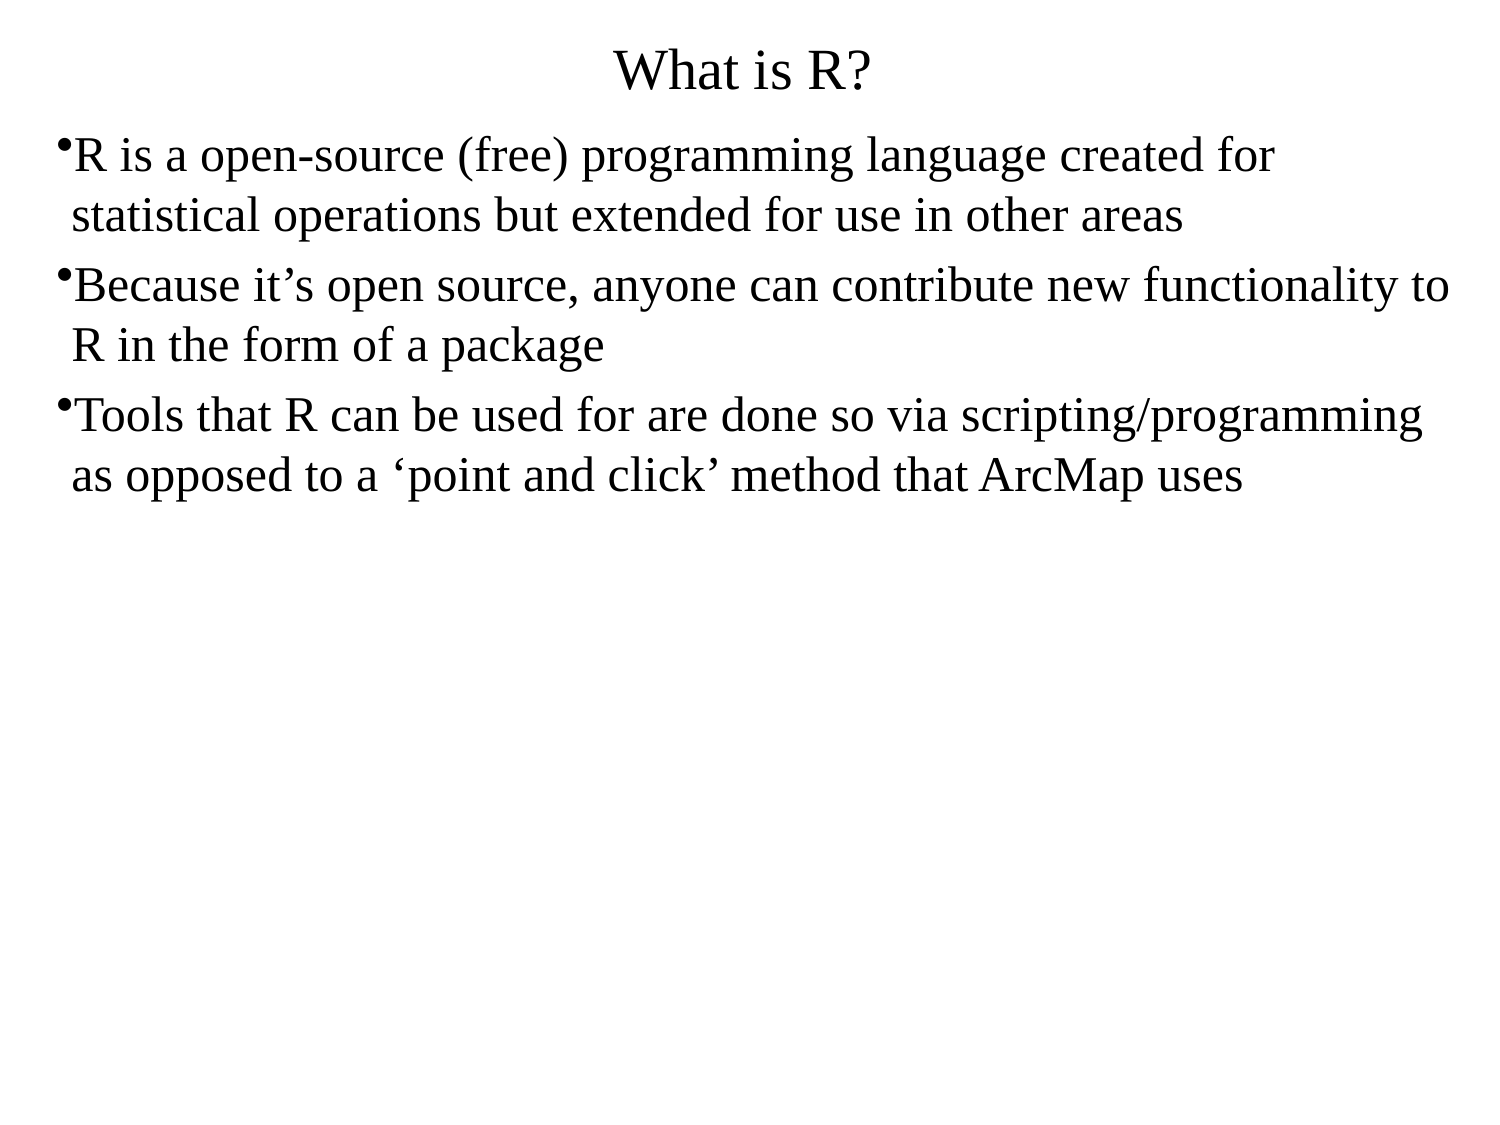

# What is R?
R is a open-source (free) programming language created for statistical operations but extended for use in other areas
Because it’s open source, anyone can contribute new functionality to R in the form of a package
Tools that R can be used for are done so via scripting/programming as opposed to a ‘point and click’ method that ArcMap uses